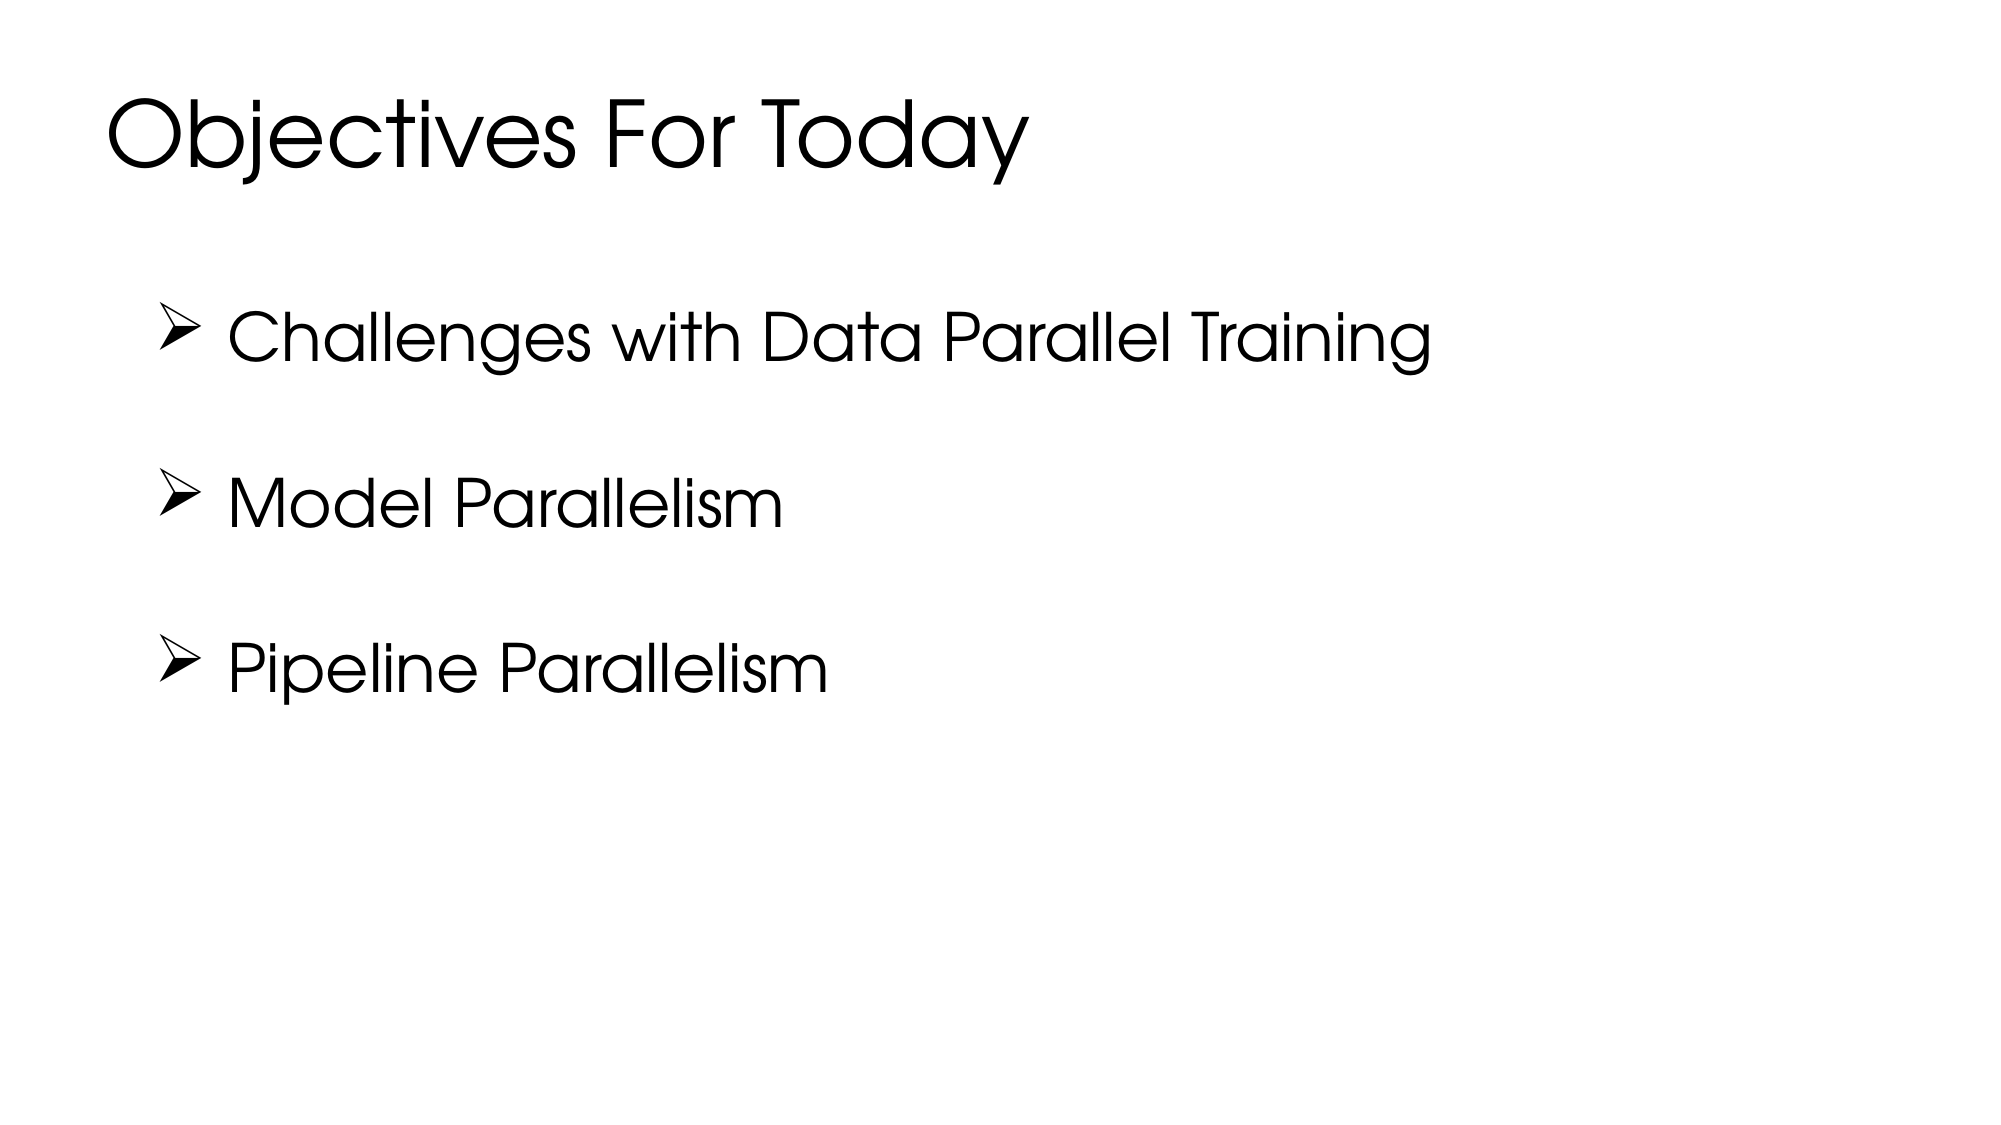

# Objectives For Today
Challenges with Data Parallel Training
Model Parallelism
Pipeline Parallelism